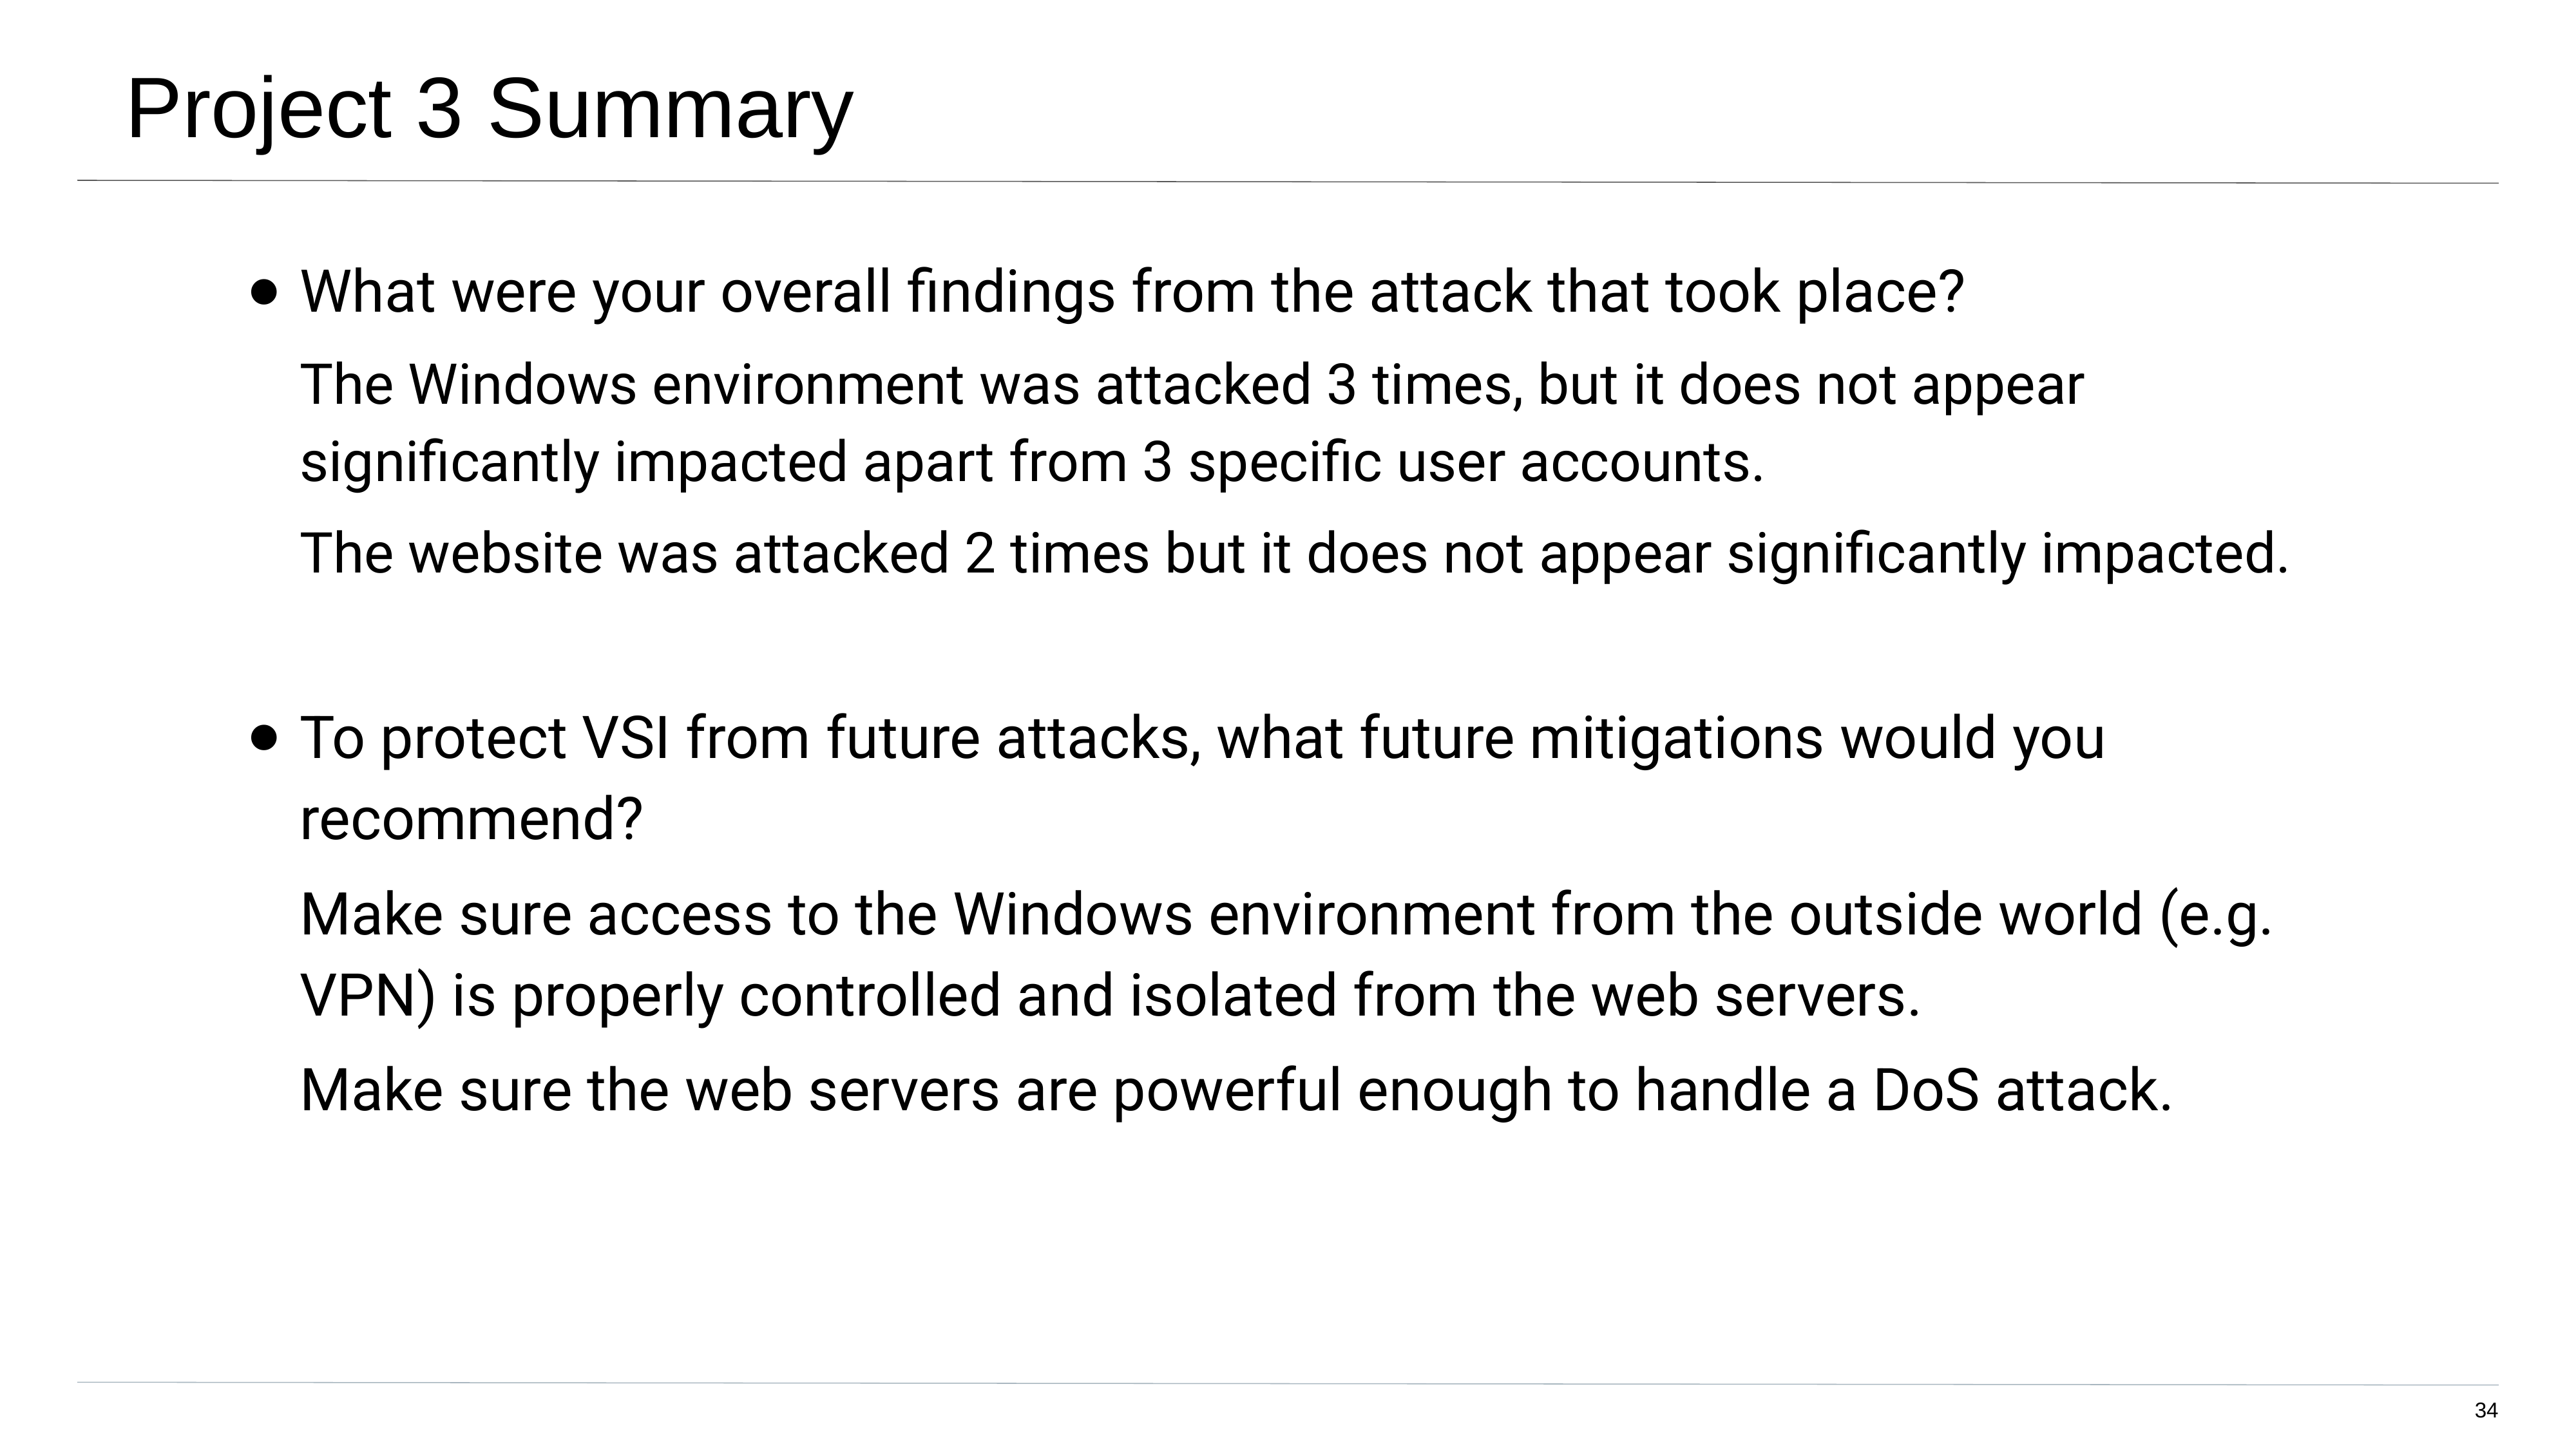

# Project 3 Summary
What were your overall findings from the attack that took place?
The Windows environment was attacked 3 times, but it does not appear significantly impacted apart from 3 specific user accounts.
The website was attacked 2 times but it does not appear significantly impacted.

To protect VSI from future attacks, what future mitigations would you recommend?
Make sure access to the Windows environment from the outside world (e.g. VPN) is properly controlled and isolated from the web servers.
Make sure the web servers are powerful enough to handle a DoS attack.

34